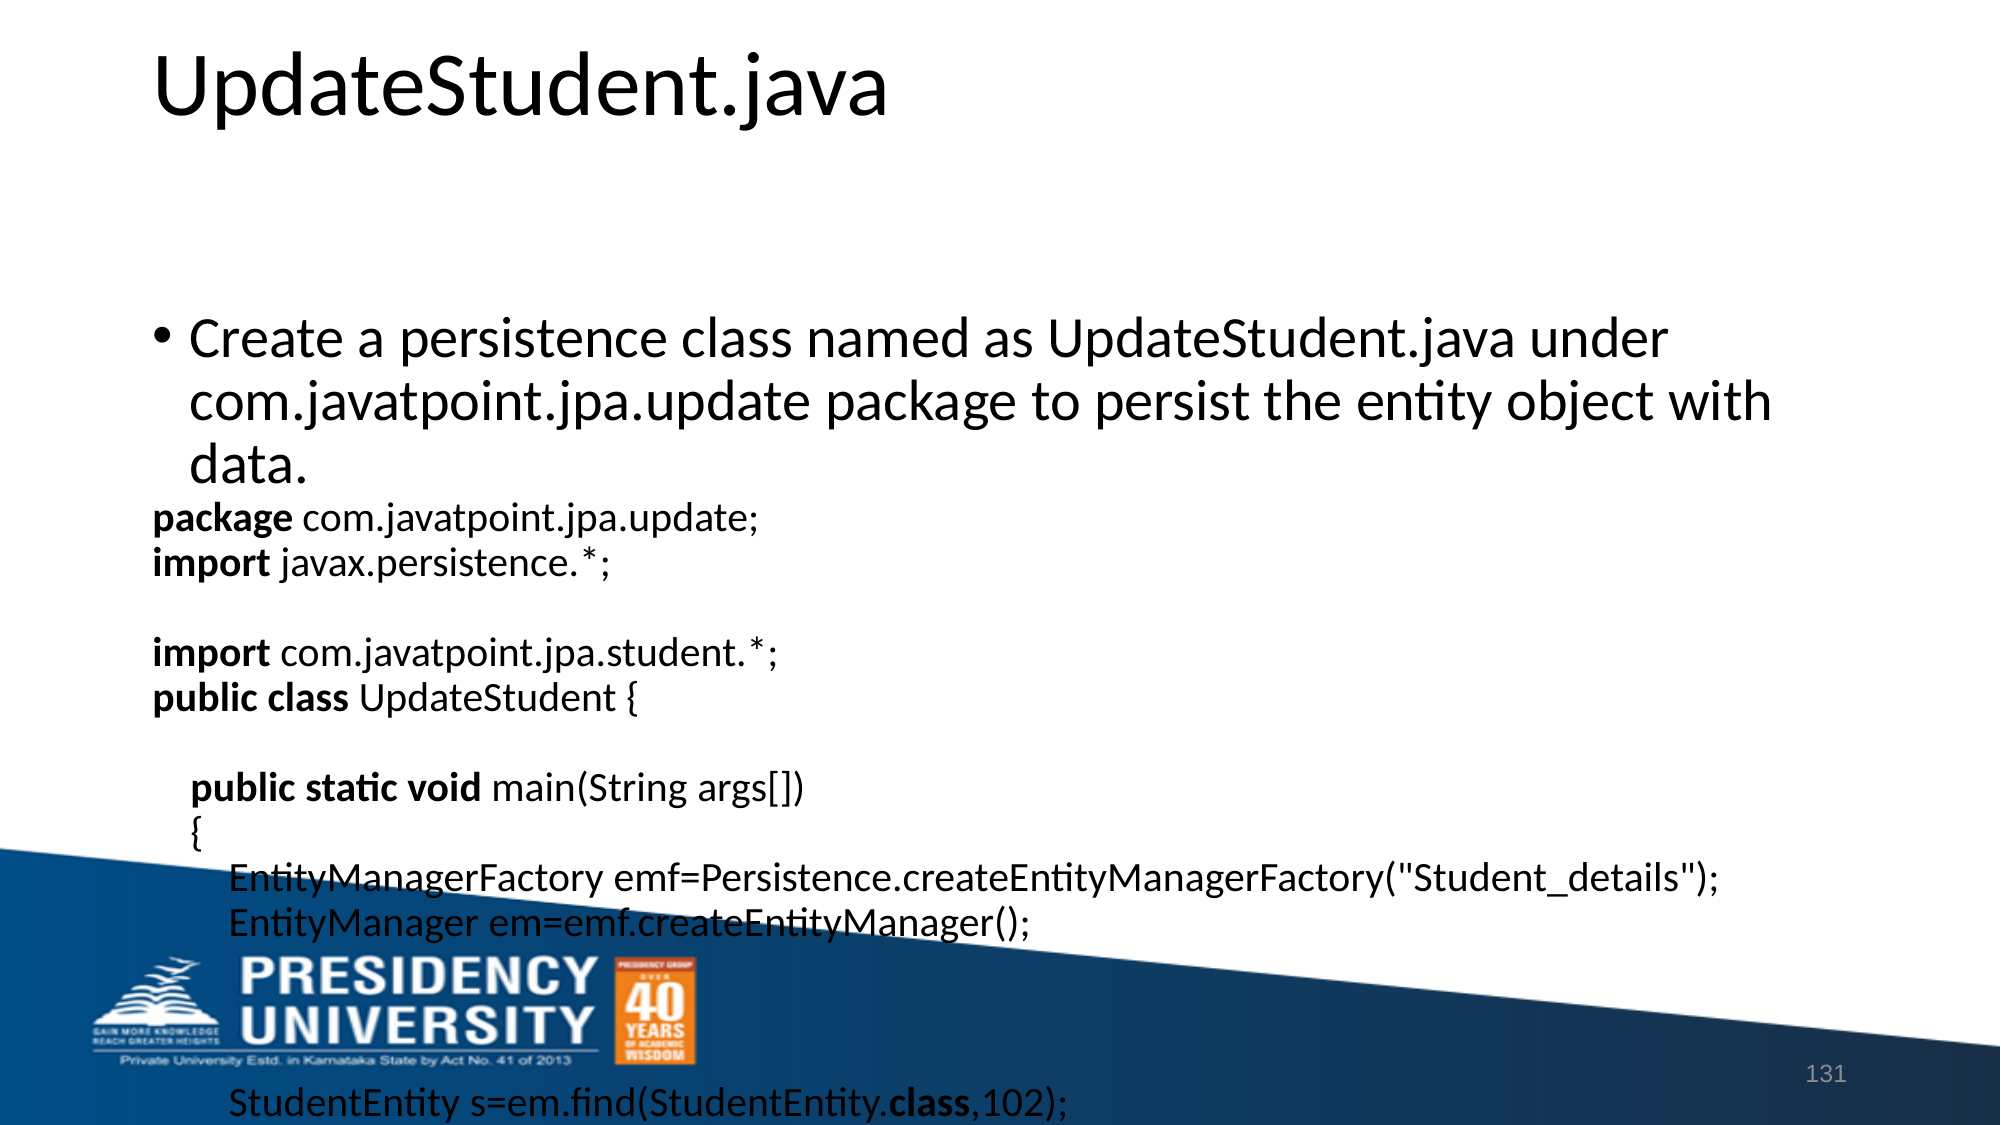

# UpdateStudent.java
Create a persistence class named as UpdateStudent.java under com.javatpoint.jpa.update package to persist the entity object with data.
package com.javatpoint.jpa.update;
import javax.persistence.*;

import com.javatpoint.jpa.student.*;
public class UpdateStudent {

    public static void main(String args[])
    {
        EntityManagerFactory emf=Persistence.createEntityManagerFactory("Student_details");
        EntityManager em=emf.createEntityManager();

        StudentEntity s=em.find(StudentEntity.class,102);
        System.out.println("Before Updation");
        System.out.println("Student id = "+s.getS_id());
        System.out.println("Student Name = "+s.getS_name());
        System.out.println("Student Age = "+s.getS_age());

        s.setS_age(30);

        System.out.println("After Updation");
        System.out.println("Student id = "+s.getS_id());
        System.out.println("Student Name = "+s.getS_name());
        System.out.println("Student Age = "+s.getS_age());

    }

}

131